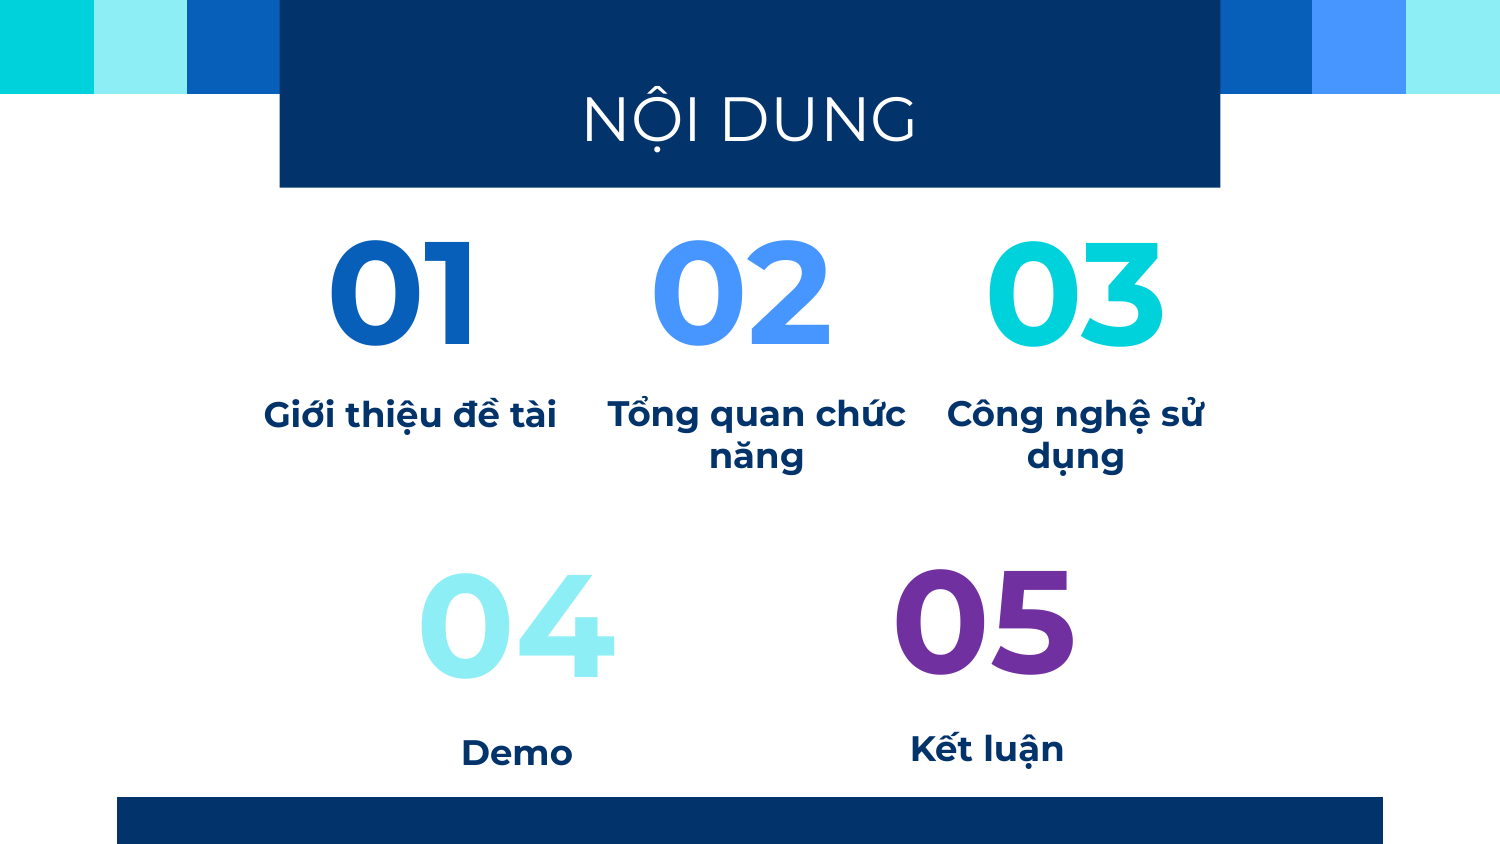

NỘI DUNG
01
02
03
# Giới thiệu đề tài
Tổng quan chức năng
Công nghệ sử dụng
05
04

Demo
Kết luận